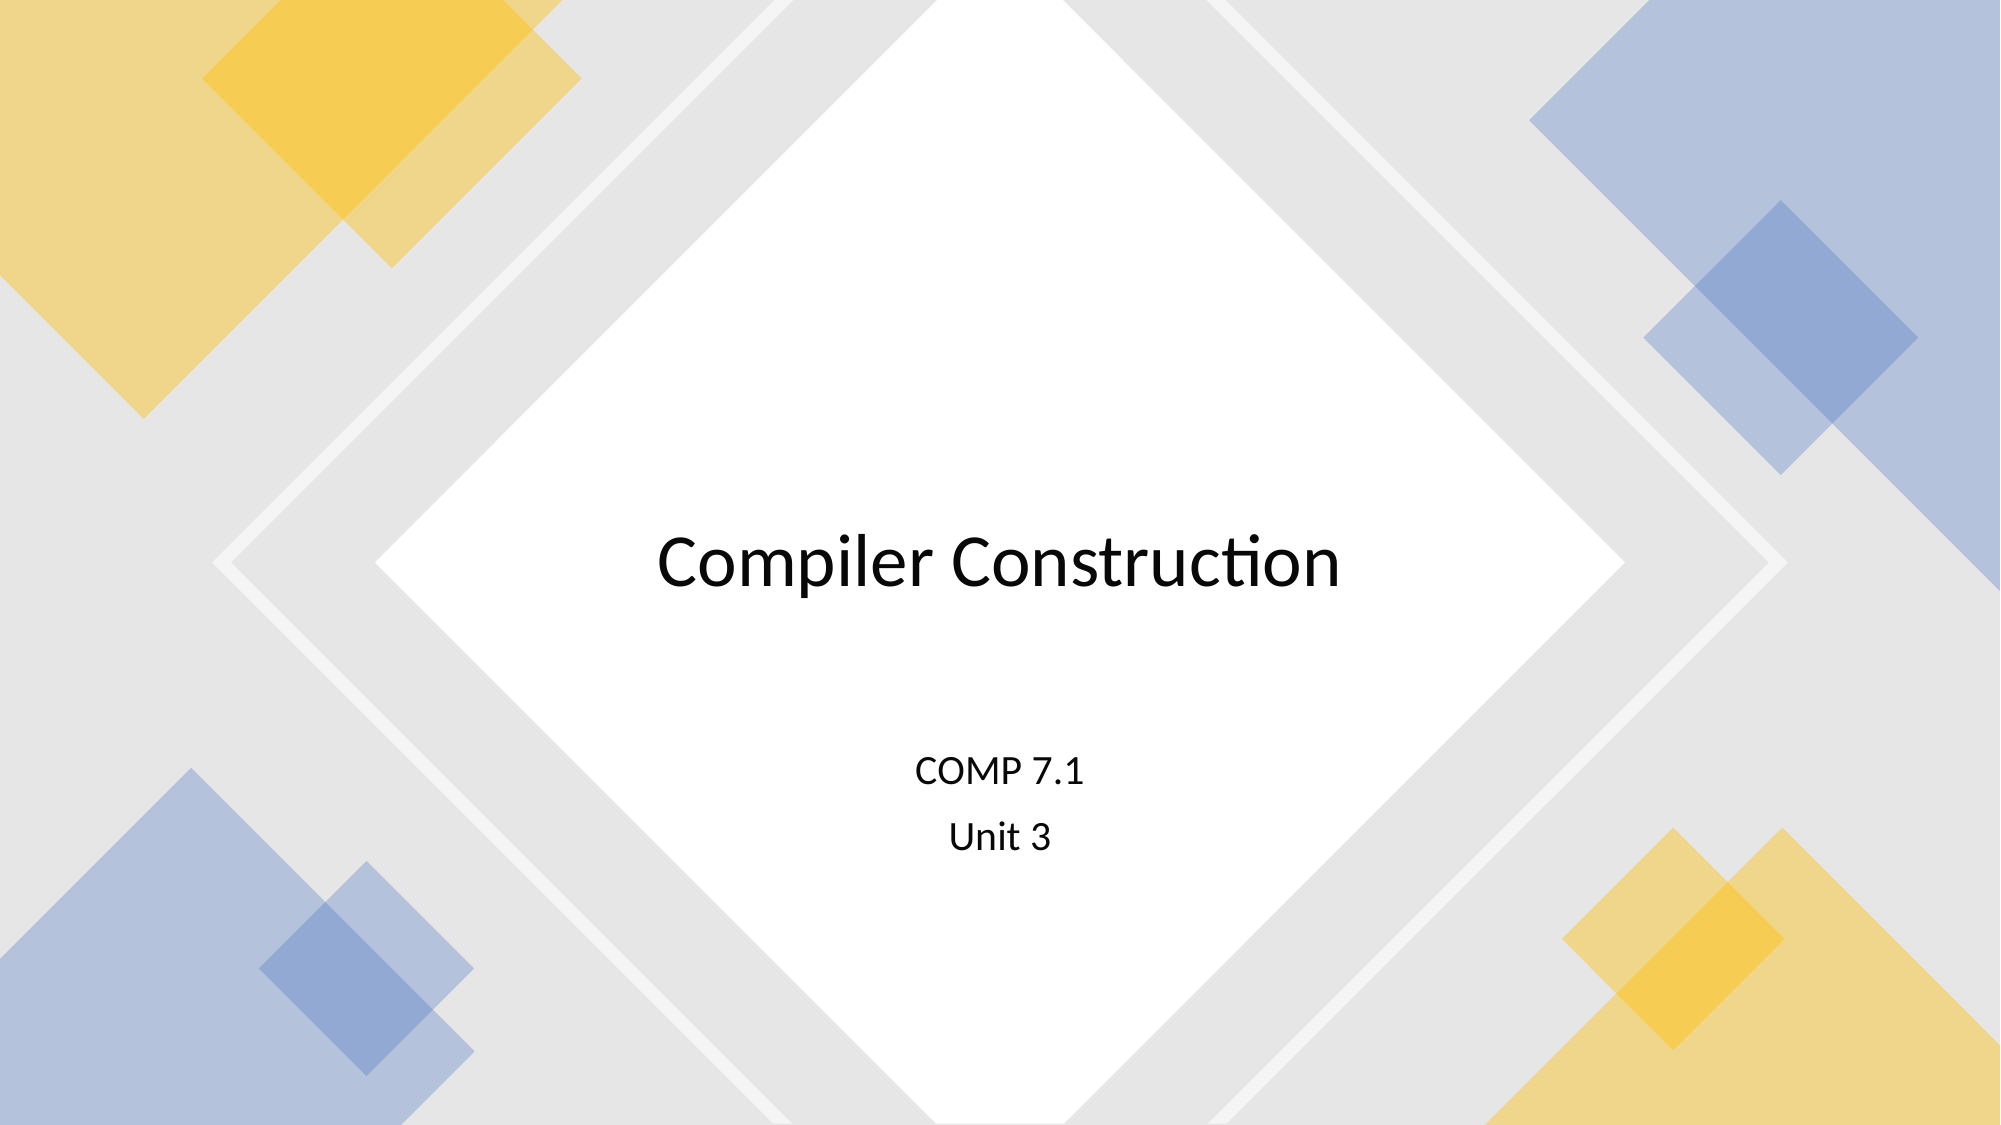

# Compiler Construction
COMP 7.1
Unit 3